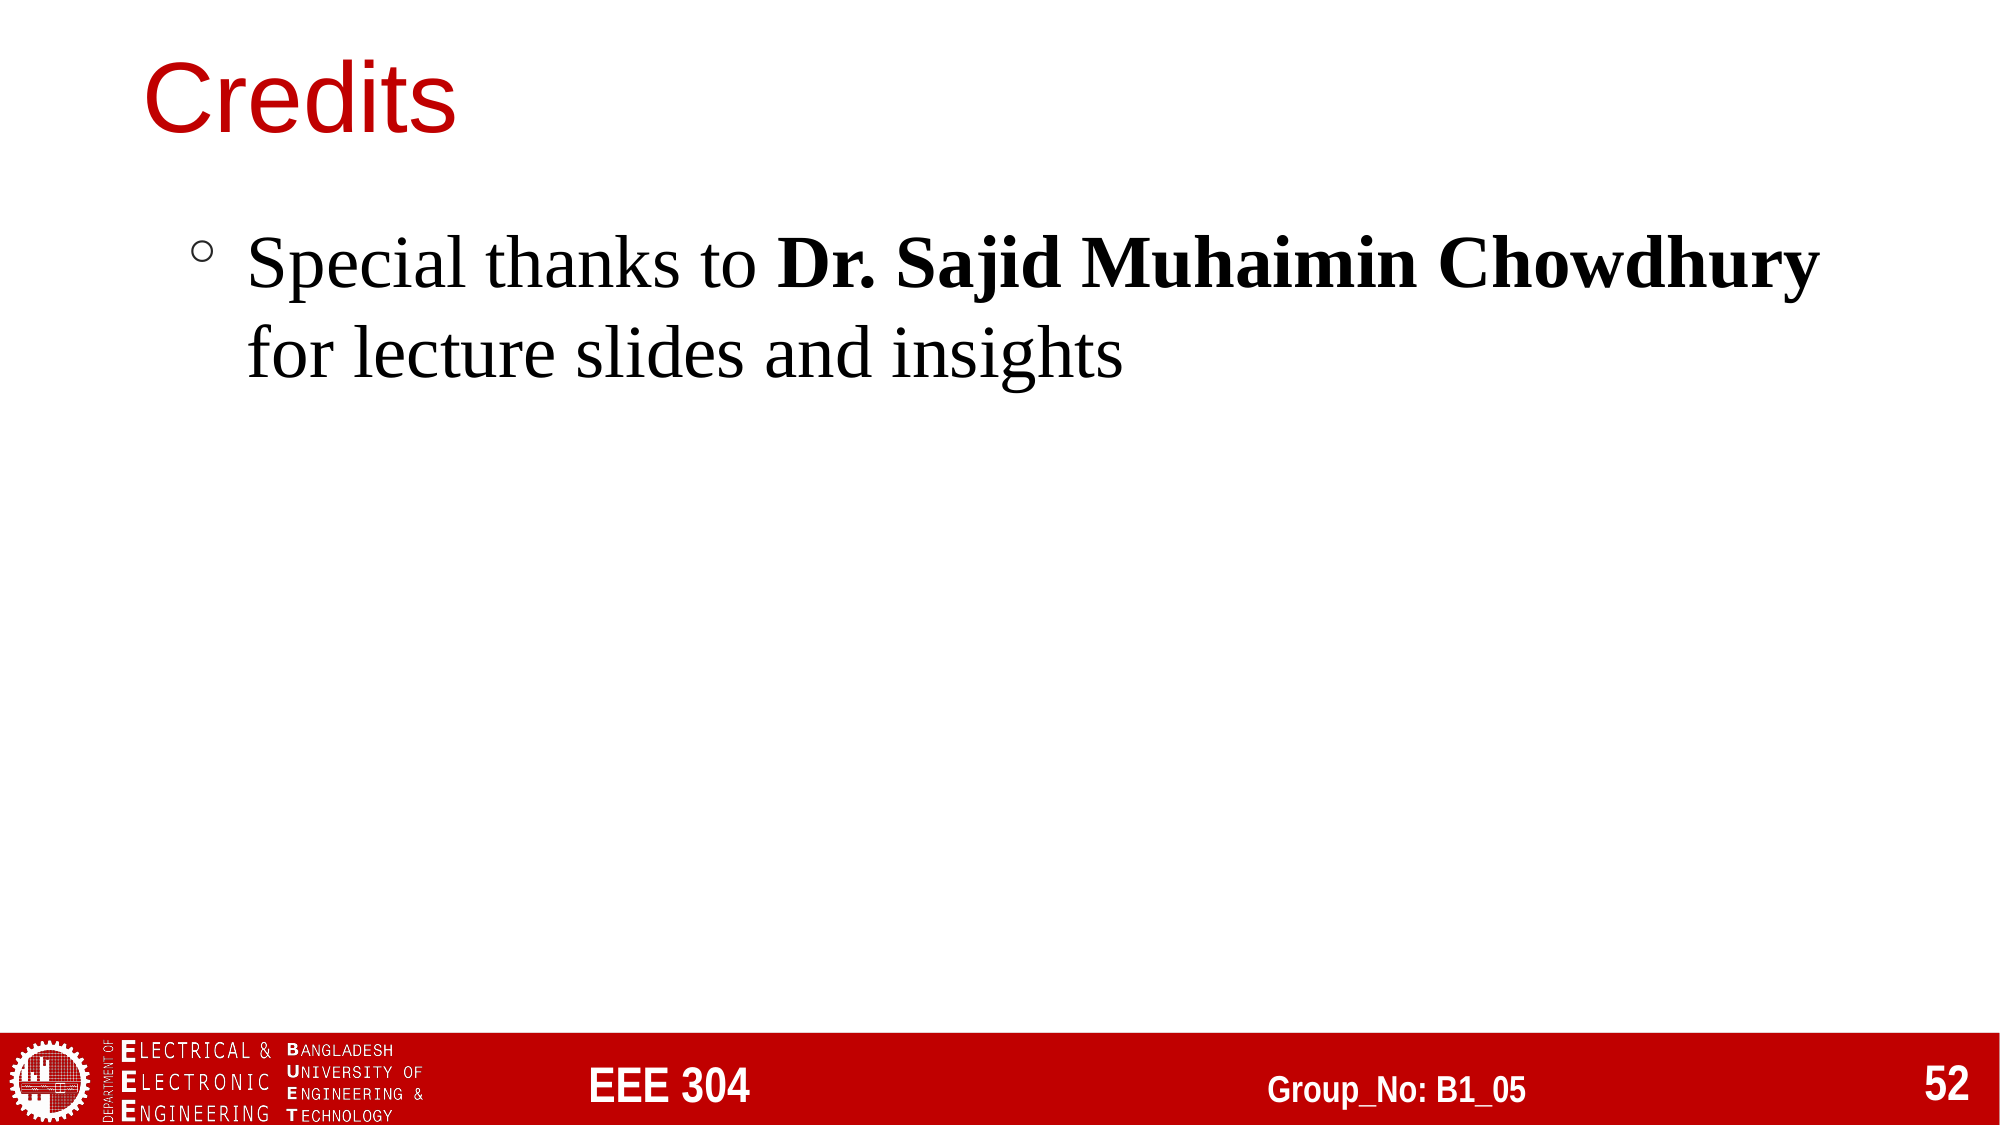

# Credits
Special thanks to Dr. Sajid Muhaimin Chowdhury for lecture slides and insights
       EEE 304                                             Group_No: B1_05
52